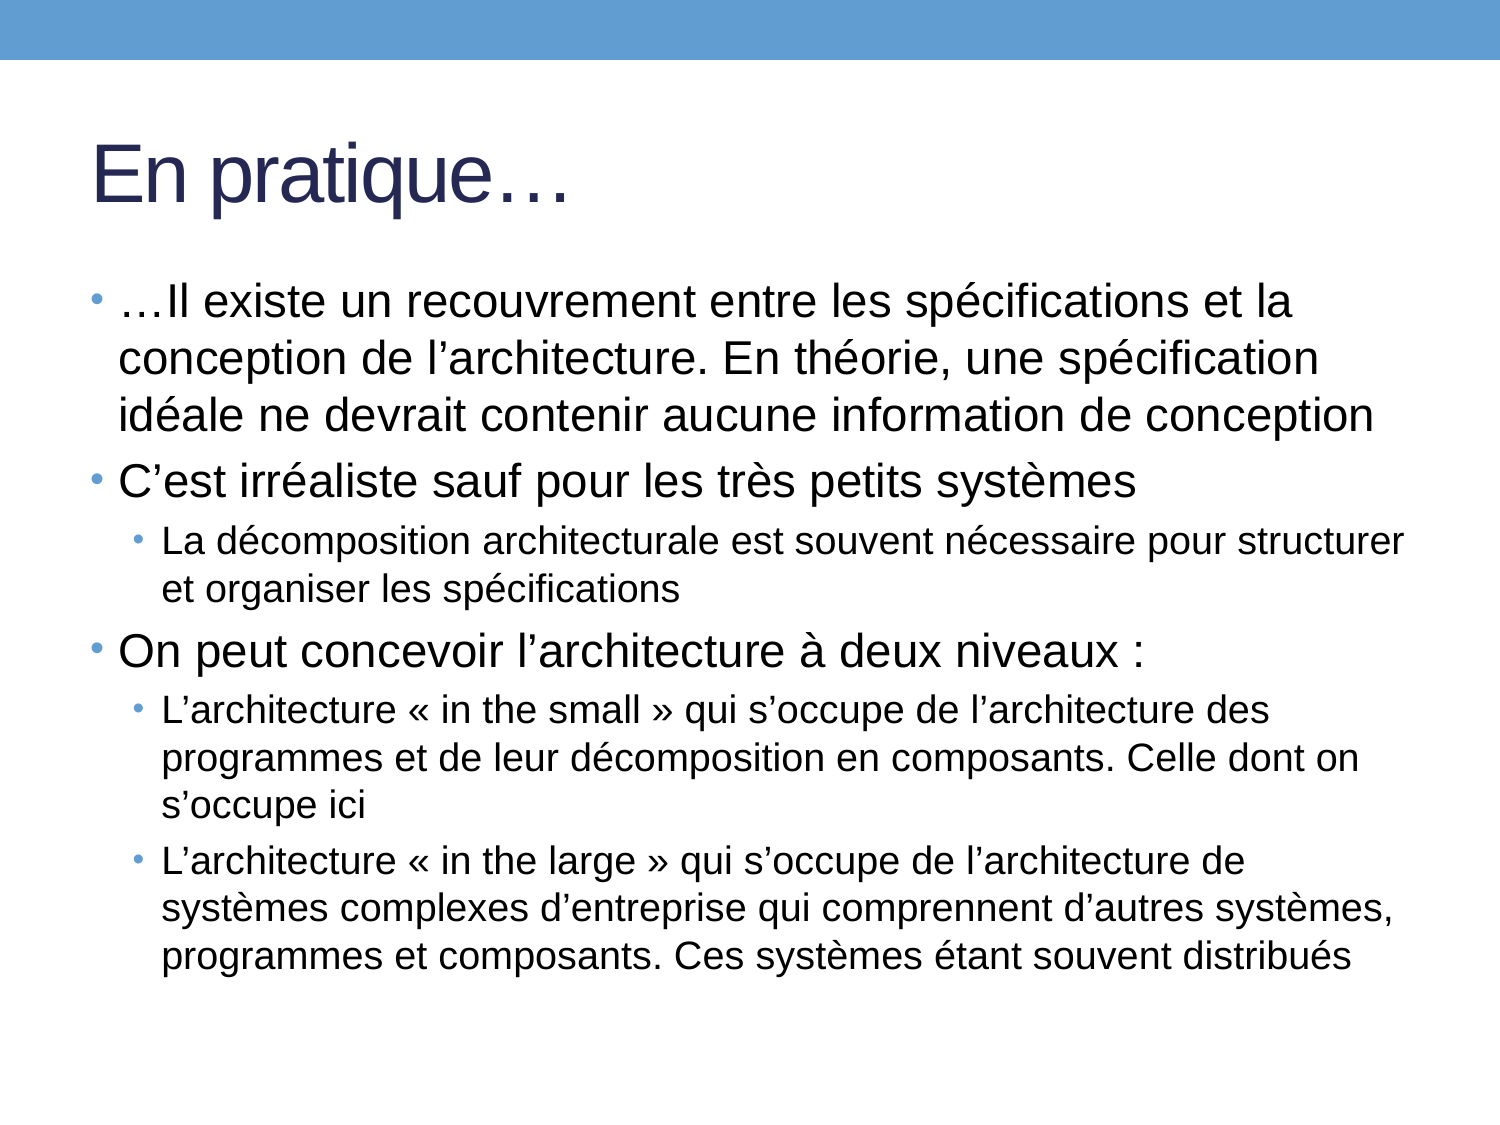

# En pratique…
…Il existe un recouvrement entre les spécifications et la conception de l’architecture. En théorie, une spécification idéale ne devrait contenir aucune information de conception
C’est irréaliste sauf pour les très petits systèmes
La décomposition architecturale est souvent nécessaire pour structurer et organiser les spécifications
On peut concevoir l’architecture à deux niveaux :
L’architecture « in the small » qui s’occupe de l’architecture des programmes et de leur décomposition en composants. Celle dont on s’occupe ici
L’architecture « in the large » qui s’occupe de l’architecture de systèmes complexes d’entreprise qui comprennent d’autres systèmes, programmes et composants. Ces systèmes étant souvent distribués